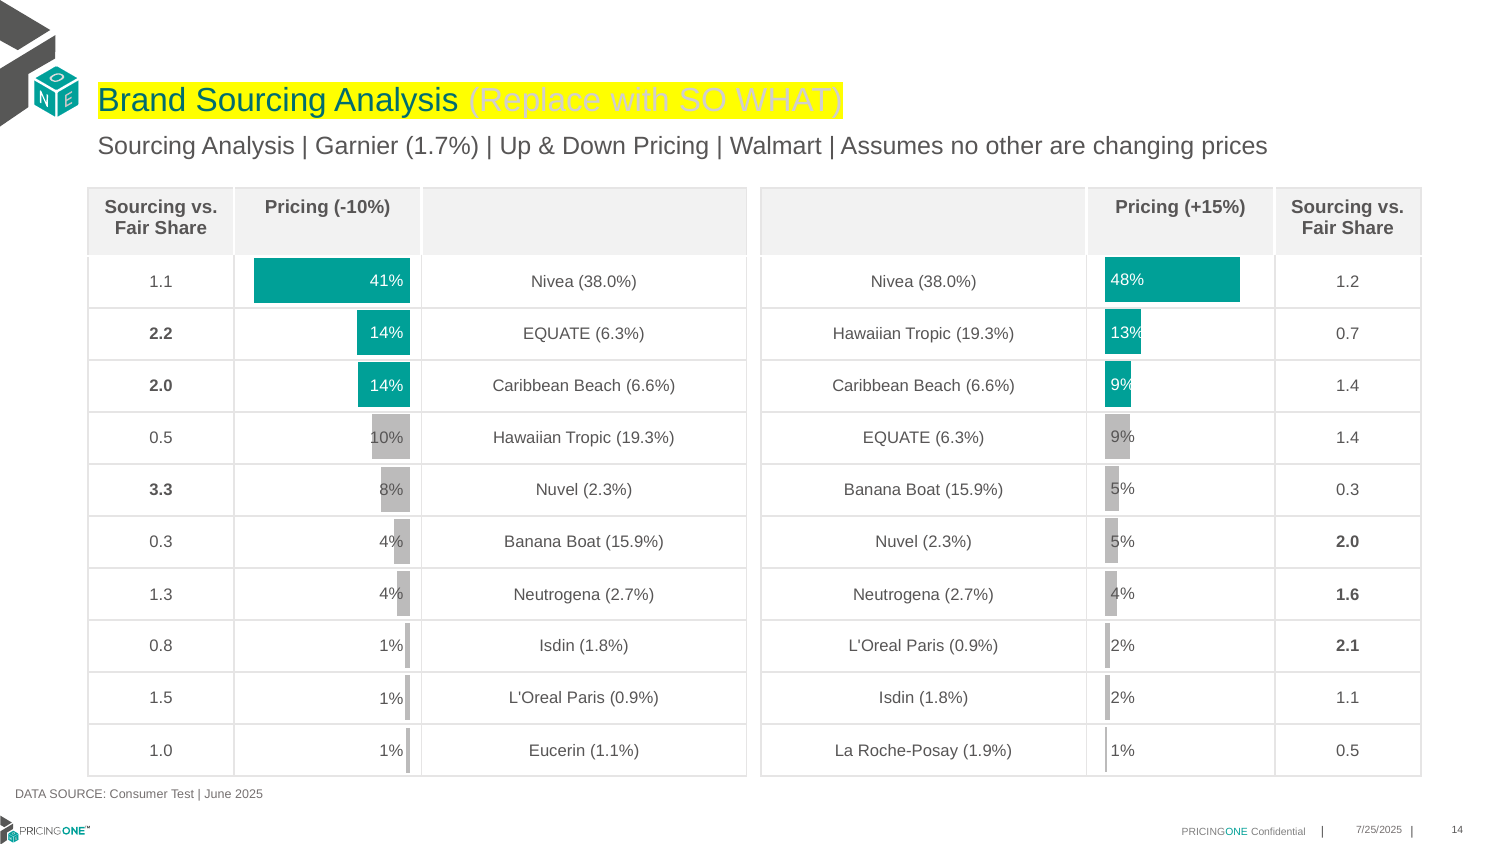

# Brand Sourcing Analysis (Replace with SO WHAT)
Sourcing Analysis | Garnier (1.7%) | Up & Down Pricing | Walmart | Assumes no other are changing prices
| Sourcing vs. Fair Share | Pricing (-10%) |  |
| --- | --- | --- |
| 1.1 |  | Nivea (38.0%) |
| 2.2 |  | EQUATE (6.3%) |
| 2.0 |  | Caribbean Beach (6.6%) |
| 0.5 |  | Hawaiian Tropic (19.3%) |
| 3.3 |  | Nuvel (2.3%) |
| 0.3 |  | Banana Boat (15.9%) |
| 1.3 |  | Neutrogena (2.7%) |
| 0.8 |  | Isdin (1.8%) |
| 1.5 |  | L'Oreal Paris (0.9%) |
| 1.0 |  | Eucerin (1.1%) |
|  | Pricing (+15%) | Sourcing vs. Fair Share |
| --- | --- | --- |
| Nivea (38.0%) |  | 1.2 |
| Hawaiian Tropic (19.3%) |  | 0.7 |
| Caribbean Beach (6.6%) |  | 1.4 |
| EQUATE (6.3%) |  | 1.4 |
| Banana Boat (15.9%) |  | 0.3 |
| Nuvel (2.3%) |  | 2.0 |
| Neutrogena (2.7%) |  | 1.6 |
| L'Oreal Paris (0.9%) |  | 2.1 |
| Isdin (1.8%) |  | 1.1 |
| La Roche-Posay (1.9%) |  | 0.5 |

### Chart

| Category | Garnier (1.7%) |
|---|---|
| Nivea (38.0%) | 0.47805116117933116 |
| Hawaiian Tropic (19.3%) | 0.1288203665936324 |
| Caribbean Beach (6.6%) | 0.09281692285870569 |
| EQUATE (6.3%) | 0.0889216899098949 |
| Banana Boat (15.9%) | 0.04945532007770853 |
| Nuvel (2.3%) | 0.0471702721089987 |
| Neutrogena (2.7%) | 0.04479547084388201 |
| L'Oreal Paris (0.9%) | 0.019836488029348974 |
| Isdin (1.8%) | 0.01955495505568128 |
| La Roche-Posay (1.9%) | 0.009667558269611439 |

### Chart

| Category | Garnier (1.7%) |
|---|---|
| Nivea (38.0%) | 0.41073430336091143 |
| EQUATE (6.3%) | 0.13923246032963585 |
| Caribbean Beach (6.6%) | 0.13772003299382665 |
| Hawaiian Tropic (19.3%) | 0.09914252086150985 |
| Nuvel (2.3%) | 0.0752522435101716 |
| Banana Boat (15.9%) | 0.041198488194822094 |
| Neutrogena (2.7%) | 0.03517829313026466 |
| Isdin (1.8%) | 0.014673313957433884 |
| L'Oreal Paris (0.9%) | 0.014174972550902538 |
| Eucerin (1.1%) | 0.011030213083269408 |
DATA SOURCE: Consumer Test | June 2025

7/25/2025
14